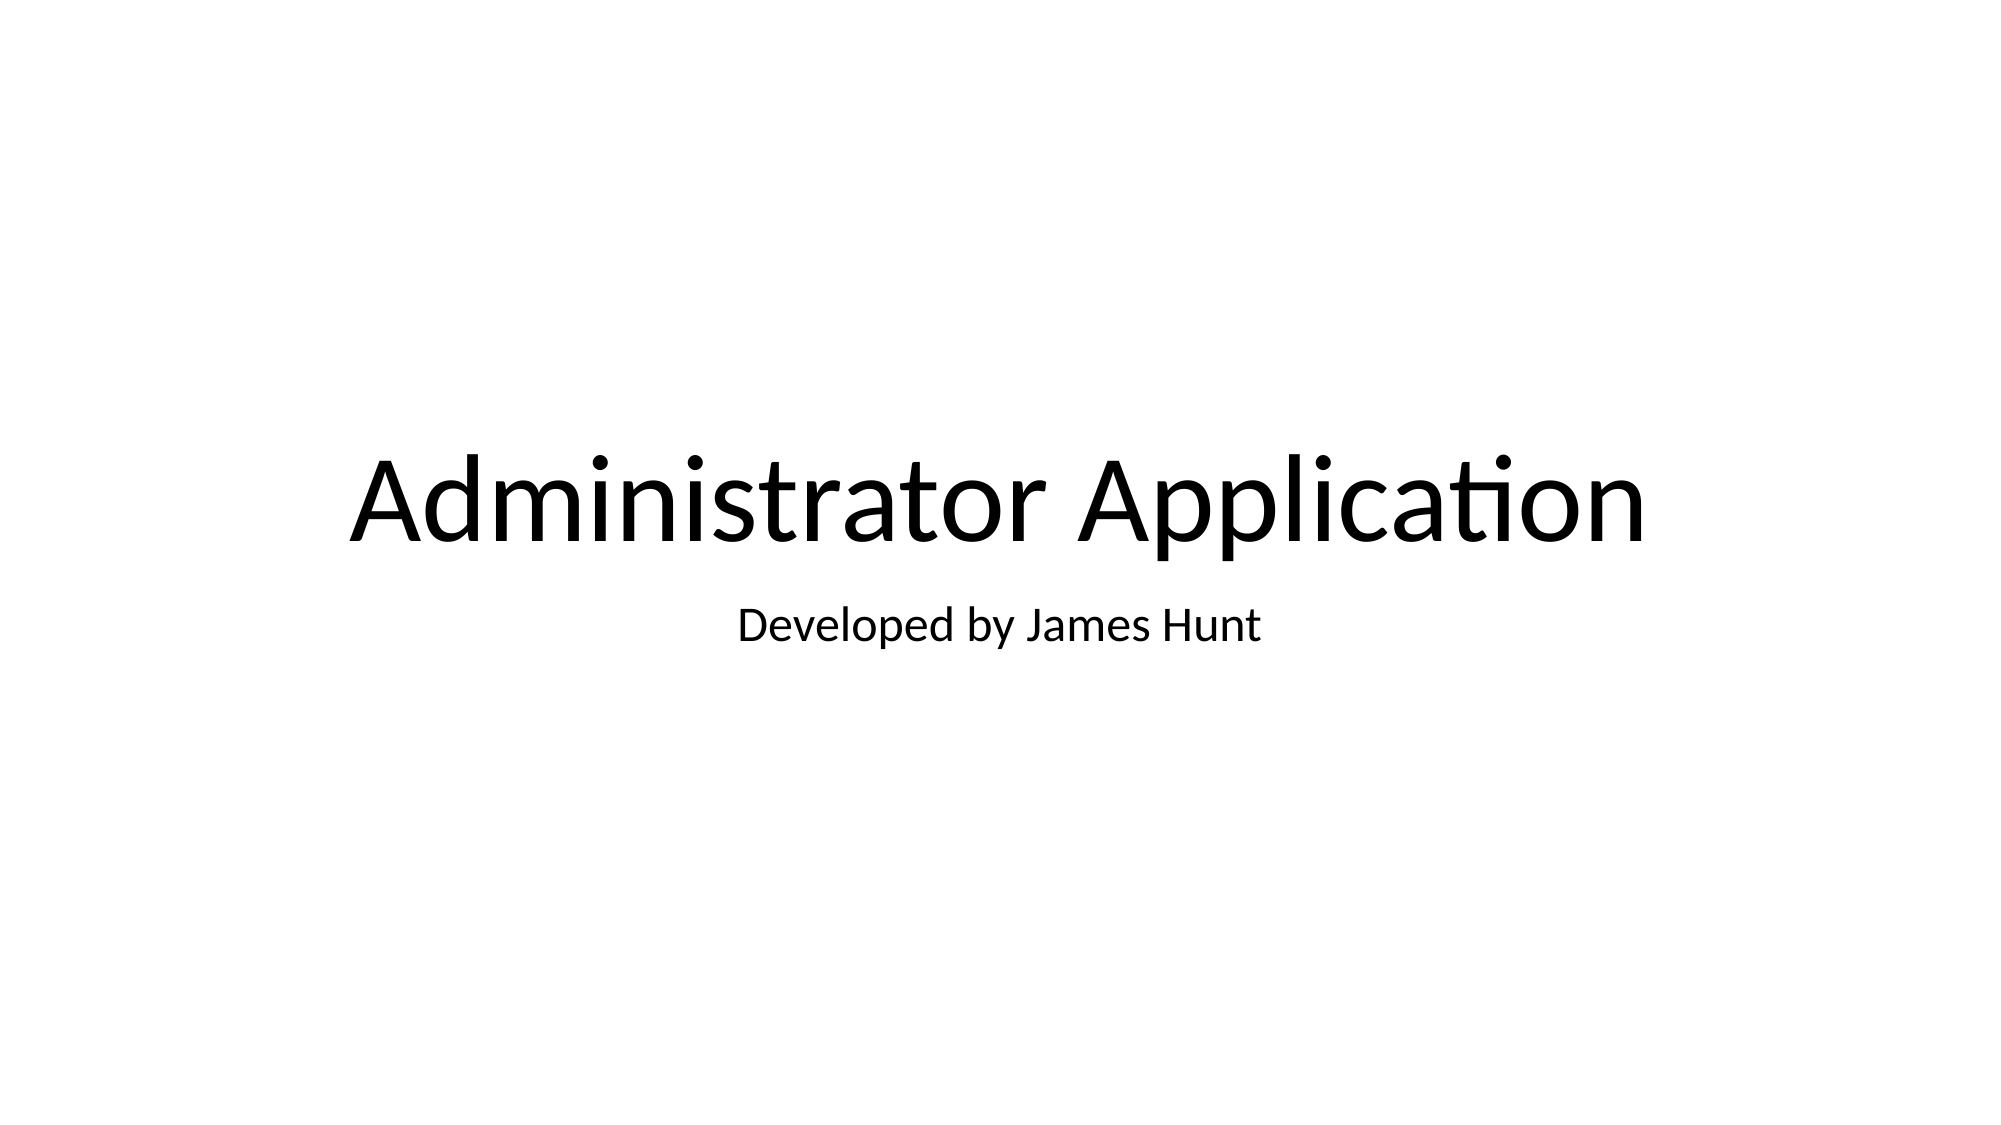

# Administrator Application
Developed by James Hunt